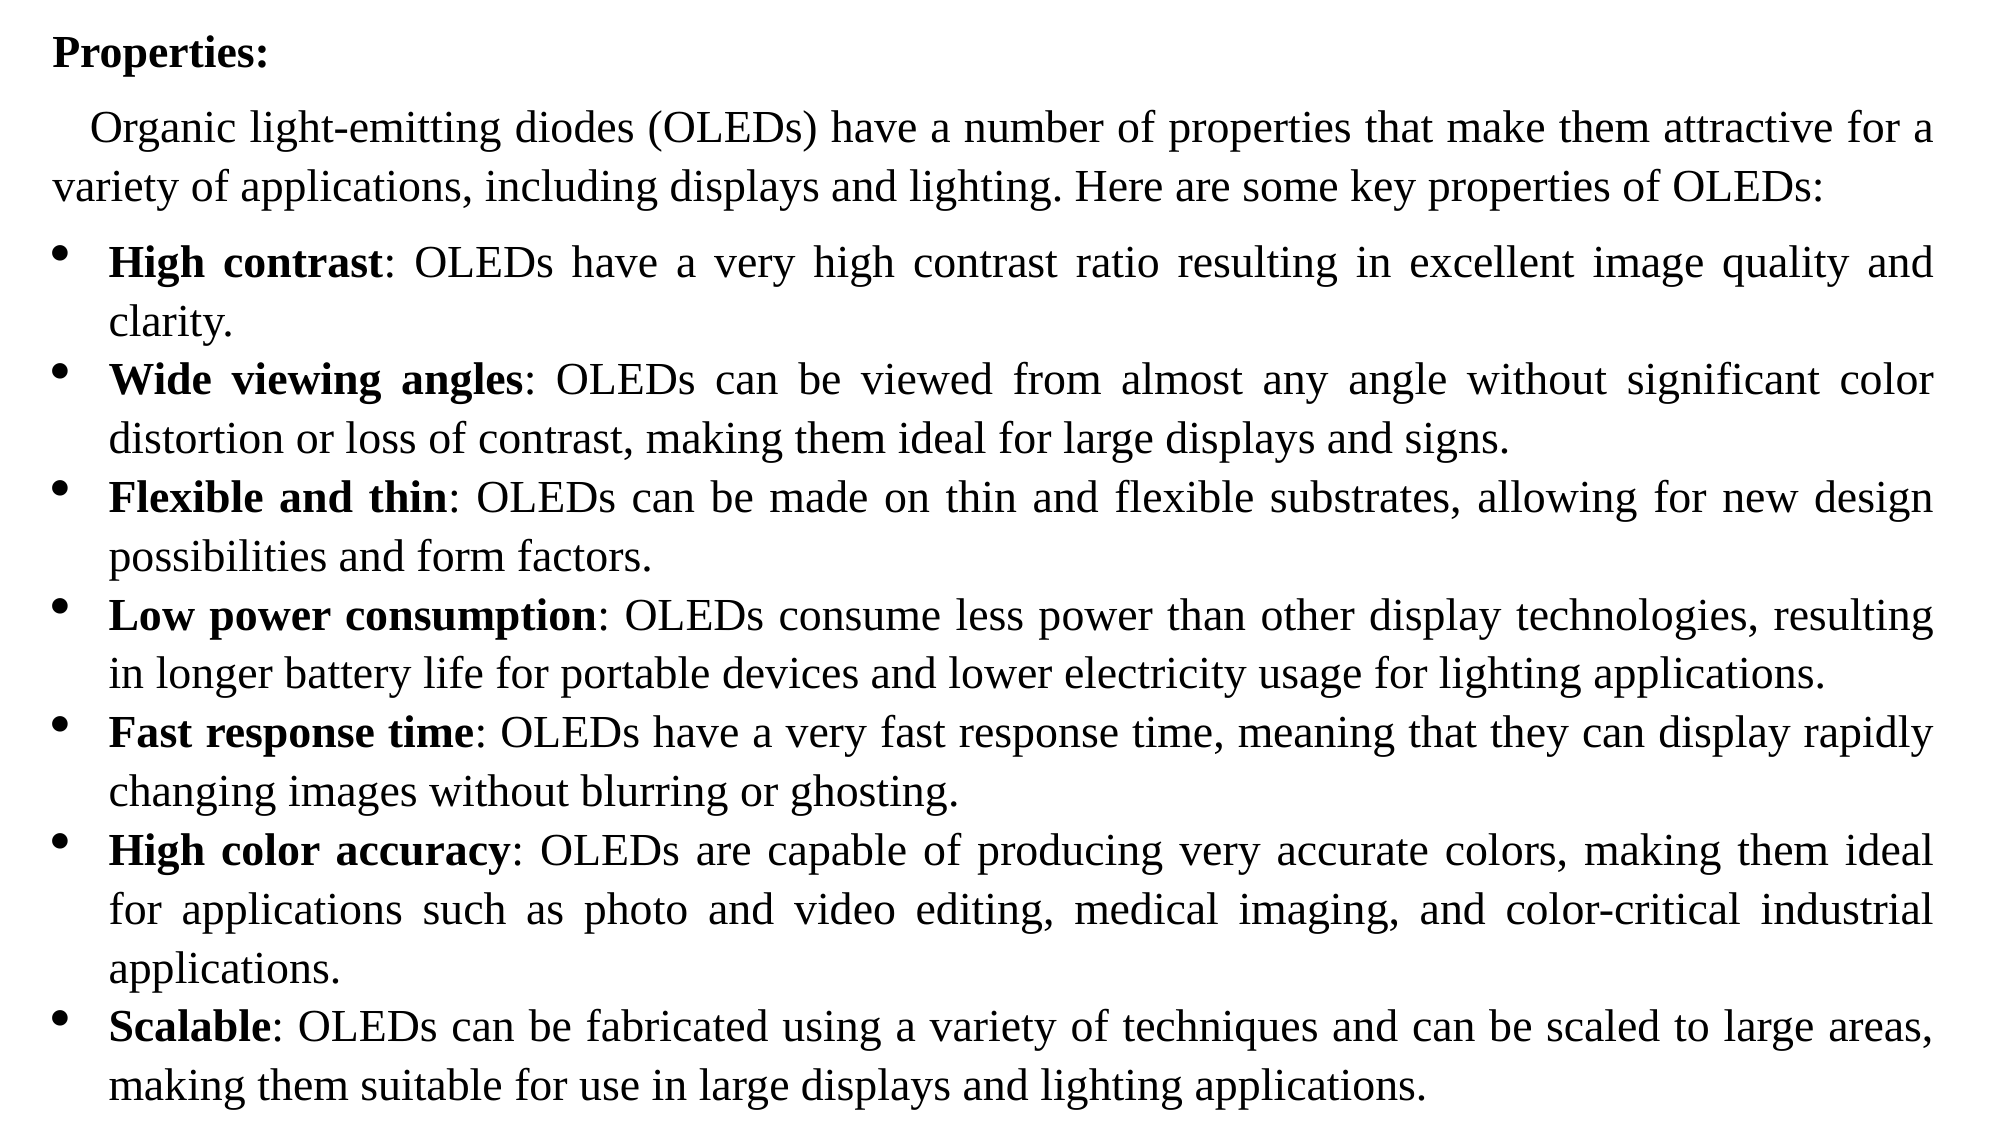

Properties:
Organic light-emitting diodes (OLEDs) have a number of properties that make them attractive for a variety of applications, including displays and lighting. Here are some key properties of OLEDs:
High contrast: OLEDs have a very high contrast ratio resulting in excellent image quality and clarity.
Wide viewing angles: OLEDs can be viewed from almost any angle without significant color distortion or loss of contrast, making them ideal for large displays and signs.
Flexible and thin: OLEDs can be made on thin and flexible substrates, allowing for new design possibilities and form factors.
Low power consumption: OLEDs consume less power than other display technologies, resulting in longer battery life for portable devices and lower electricity usage for lighting applications.
Fast response time: OLEDs have a very fast response time, meaning that they can display rapidly changing images without blurring or ghosting.
High color accuracy: OLEDs are capable of producing very accurate colors, making them ideal for applications such as photo and video editing, medical imaging, and color-critical industrial applications.
Scalable: OLEDs can be fabricated using a variety of techniques and can be scaled to large areas, making them suitable for use in large displays and lighting applications.